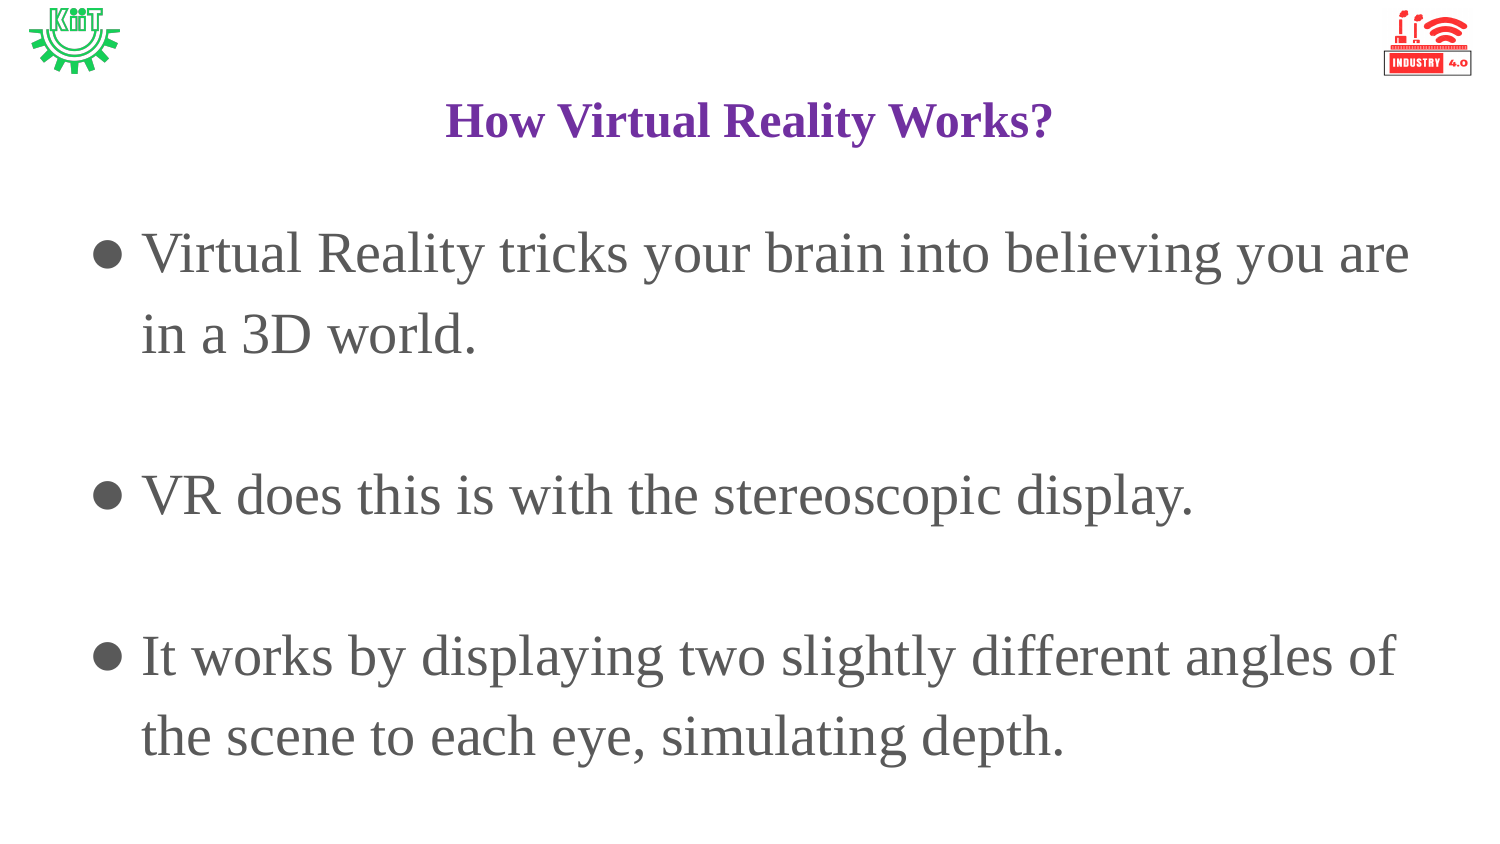

# How Virtual Reality Works?
Virtual Reality tricks your brain into believing you are in a 3D world.

VR does this is with the stereoscopic display.

It works by displaying two slightly different angles of the scene to each eye, simulating depth.